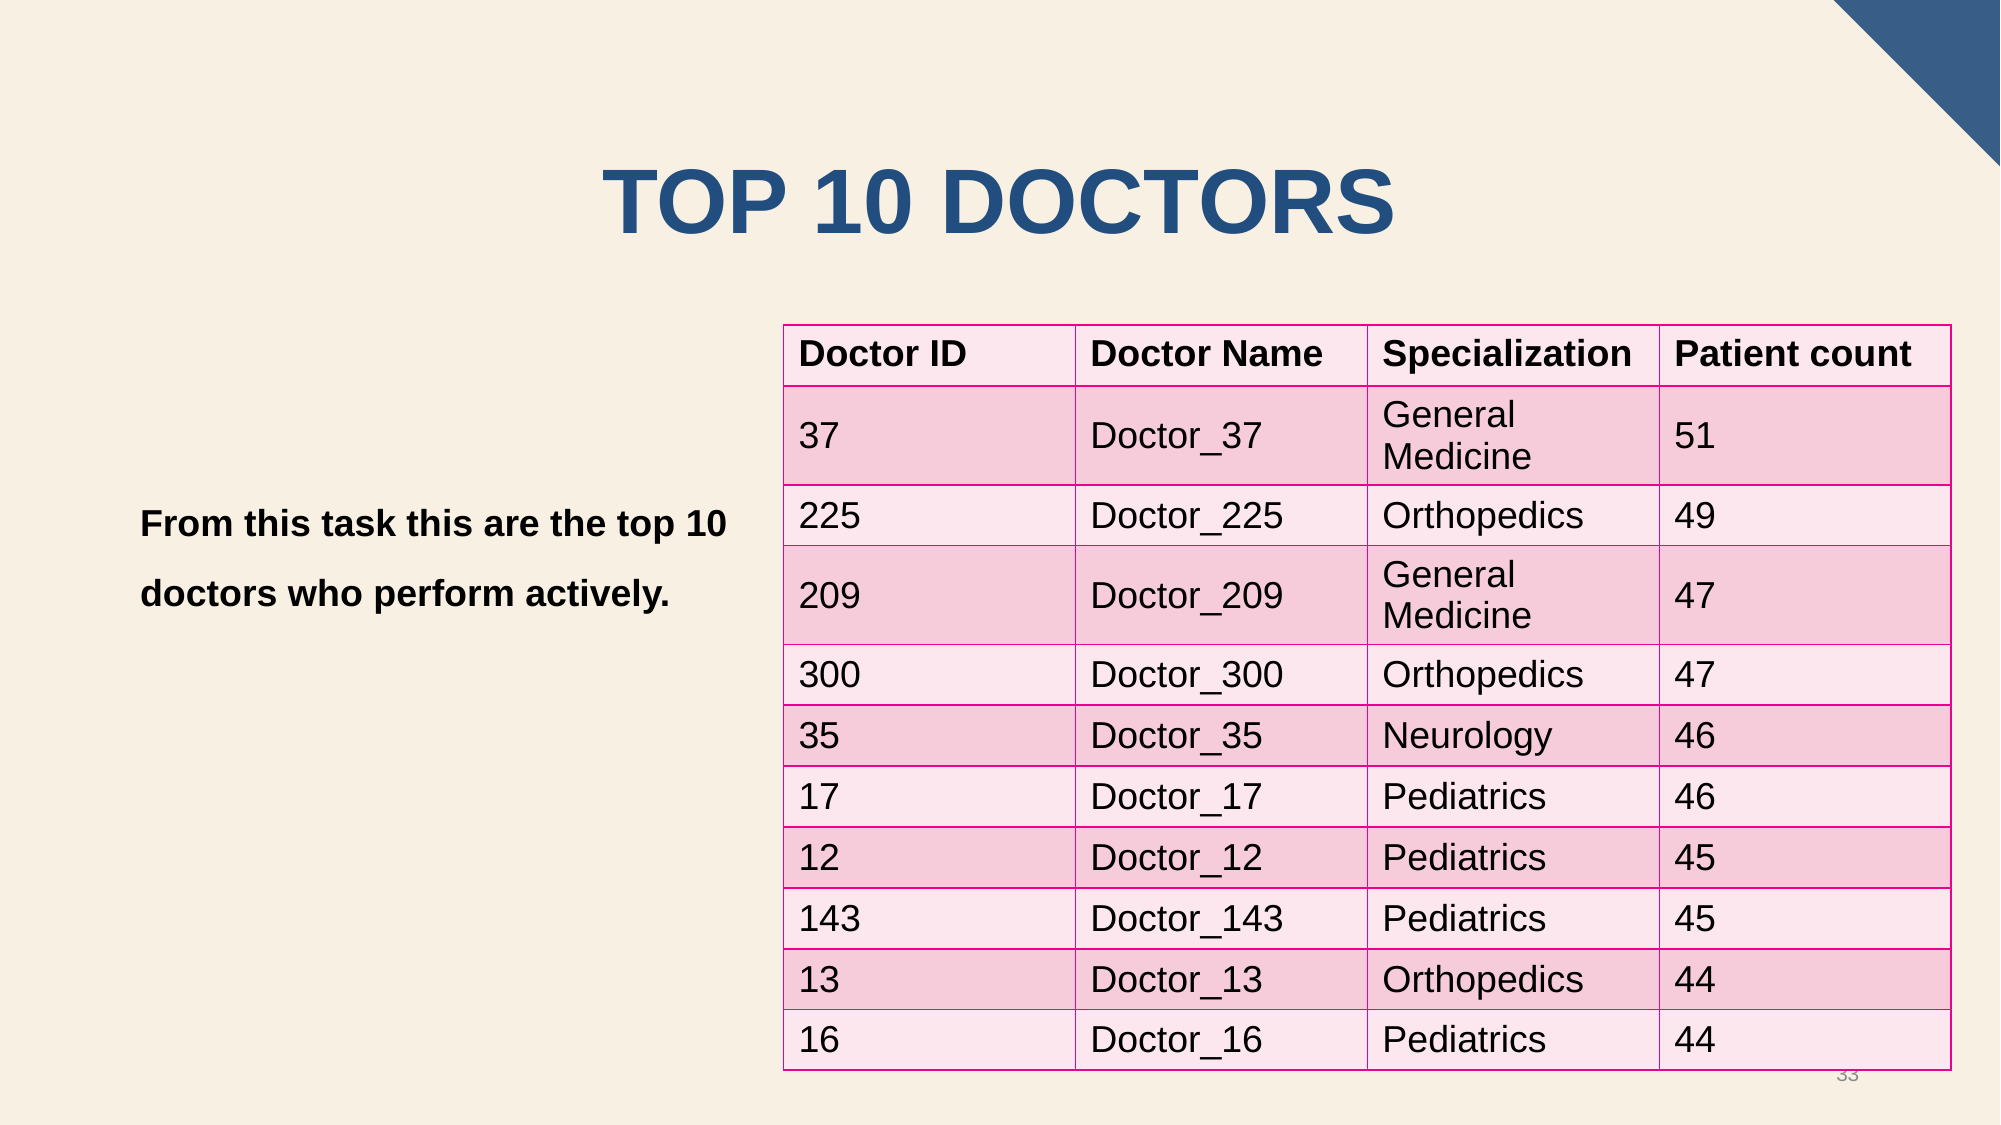

# Top 10 doctors​
| Doctor ID | Doctor Name | Specialization | Patient count |
| --- | --- | --- | --- |
| 37 | Doctor\_37 | General Medicine | 51 |
| 225 | Doctor\_225 | Orthopedics | 49 |
| 209 | Doctor\_209 | General Medicine | 47 |
| 300 | Doctor\_300 | Orthopedics | 47 |
| 35 | Doctor\_35 | Neurology | 46 |
| 17 | Doctor\_17 | Pediatrics | 46 |
| 12 | Doctor\_12 | Pediatrics | 45 |
| 143 | Doctor\_143 | Pediatrics | 45 |
| 13 | Doctor\_13 | Orthopedics | 44 |
| 16 | Doctor\_16 | Pediatrics | 44 |
From this task this are the top 10
doctors who perform actively.
33